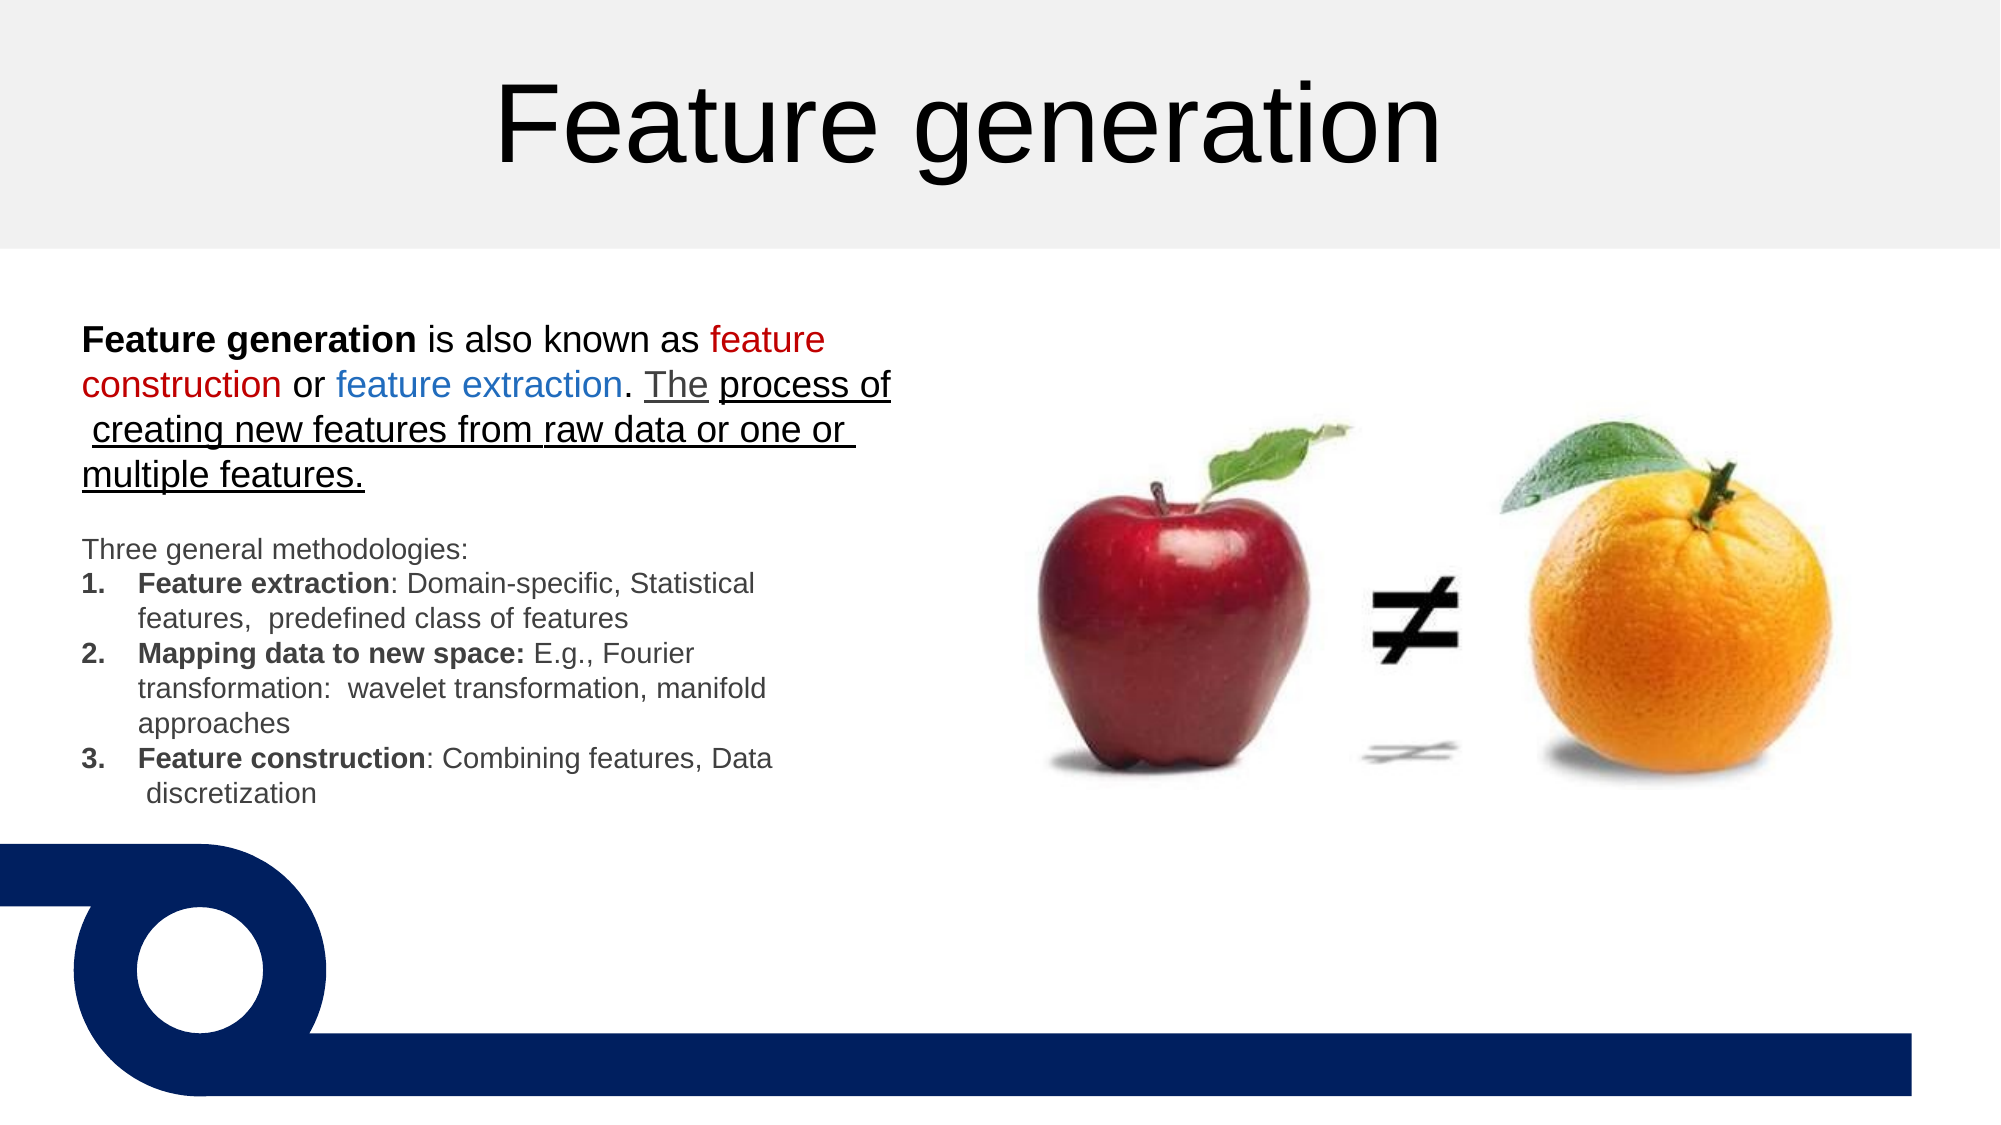

Feature generation
Feature generation is also known as feature  construction or feature extraction. The process of  creating new features from raw data or one or  multiple features.
Three general methodologies:
Feature extraction: Domain-specific, Statistical features,  predefined class of features
Mapping data to new space: E.g., Fourier transformation:  wavelet transformation, manifold approaches
Feature construction: Combining features, Data  discretization